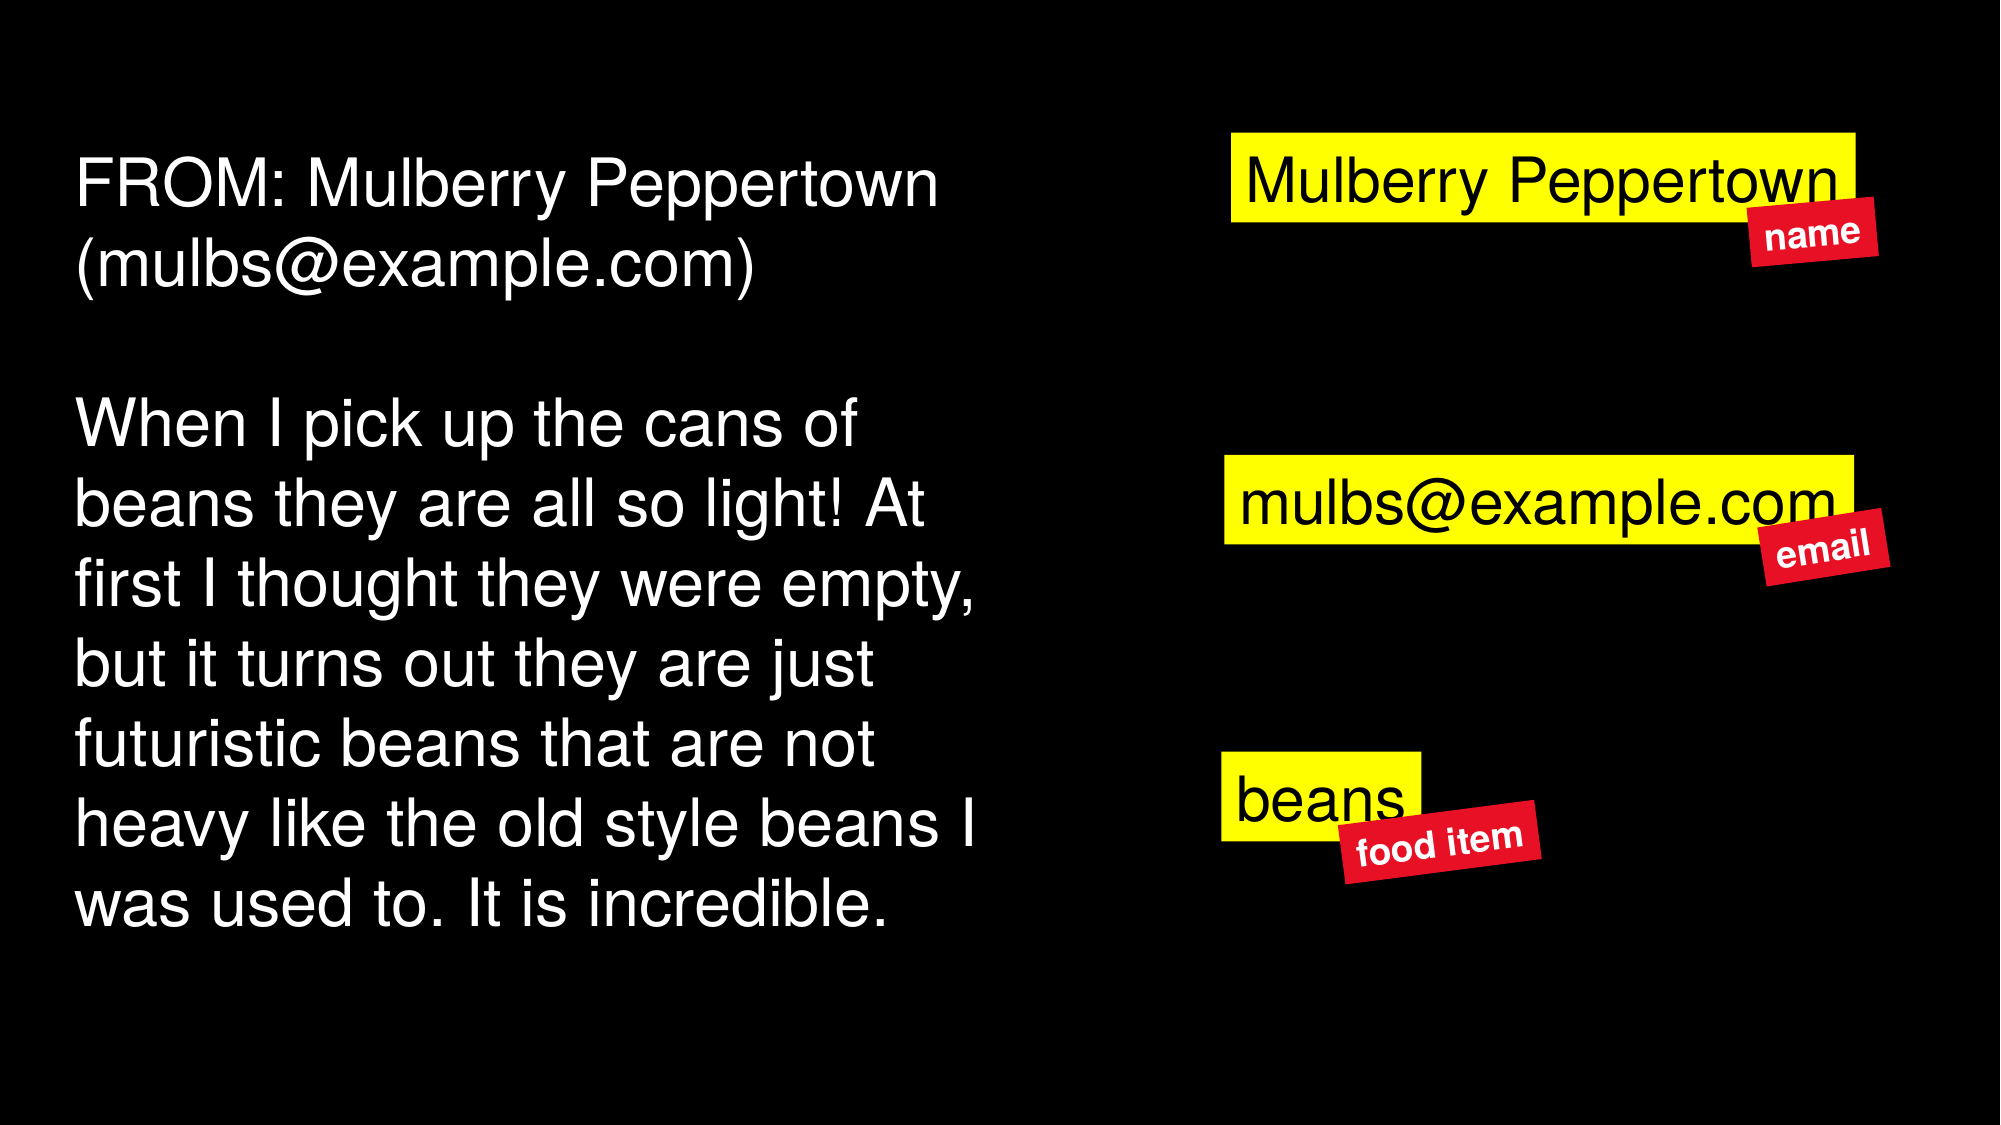

FROM: Mulberry Peppertown (mulbs@example.com)

When I pick up the cans of beans they are all so light! At first I thought they were empty, but it turns out they are just futuristic beans that are not heavy like the old style beans I was used to. It is incredible.

Mulberry Peppertown
name
mulbs@example.com
email
beans
food item